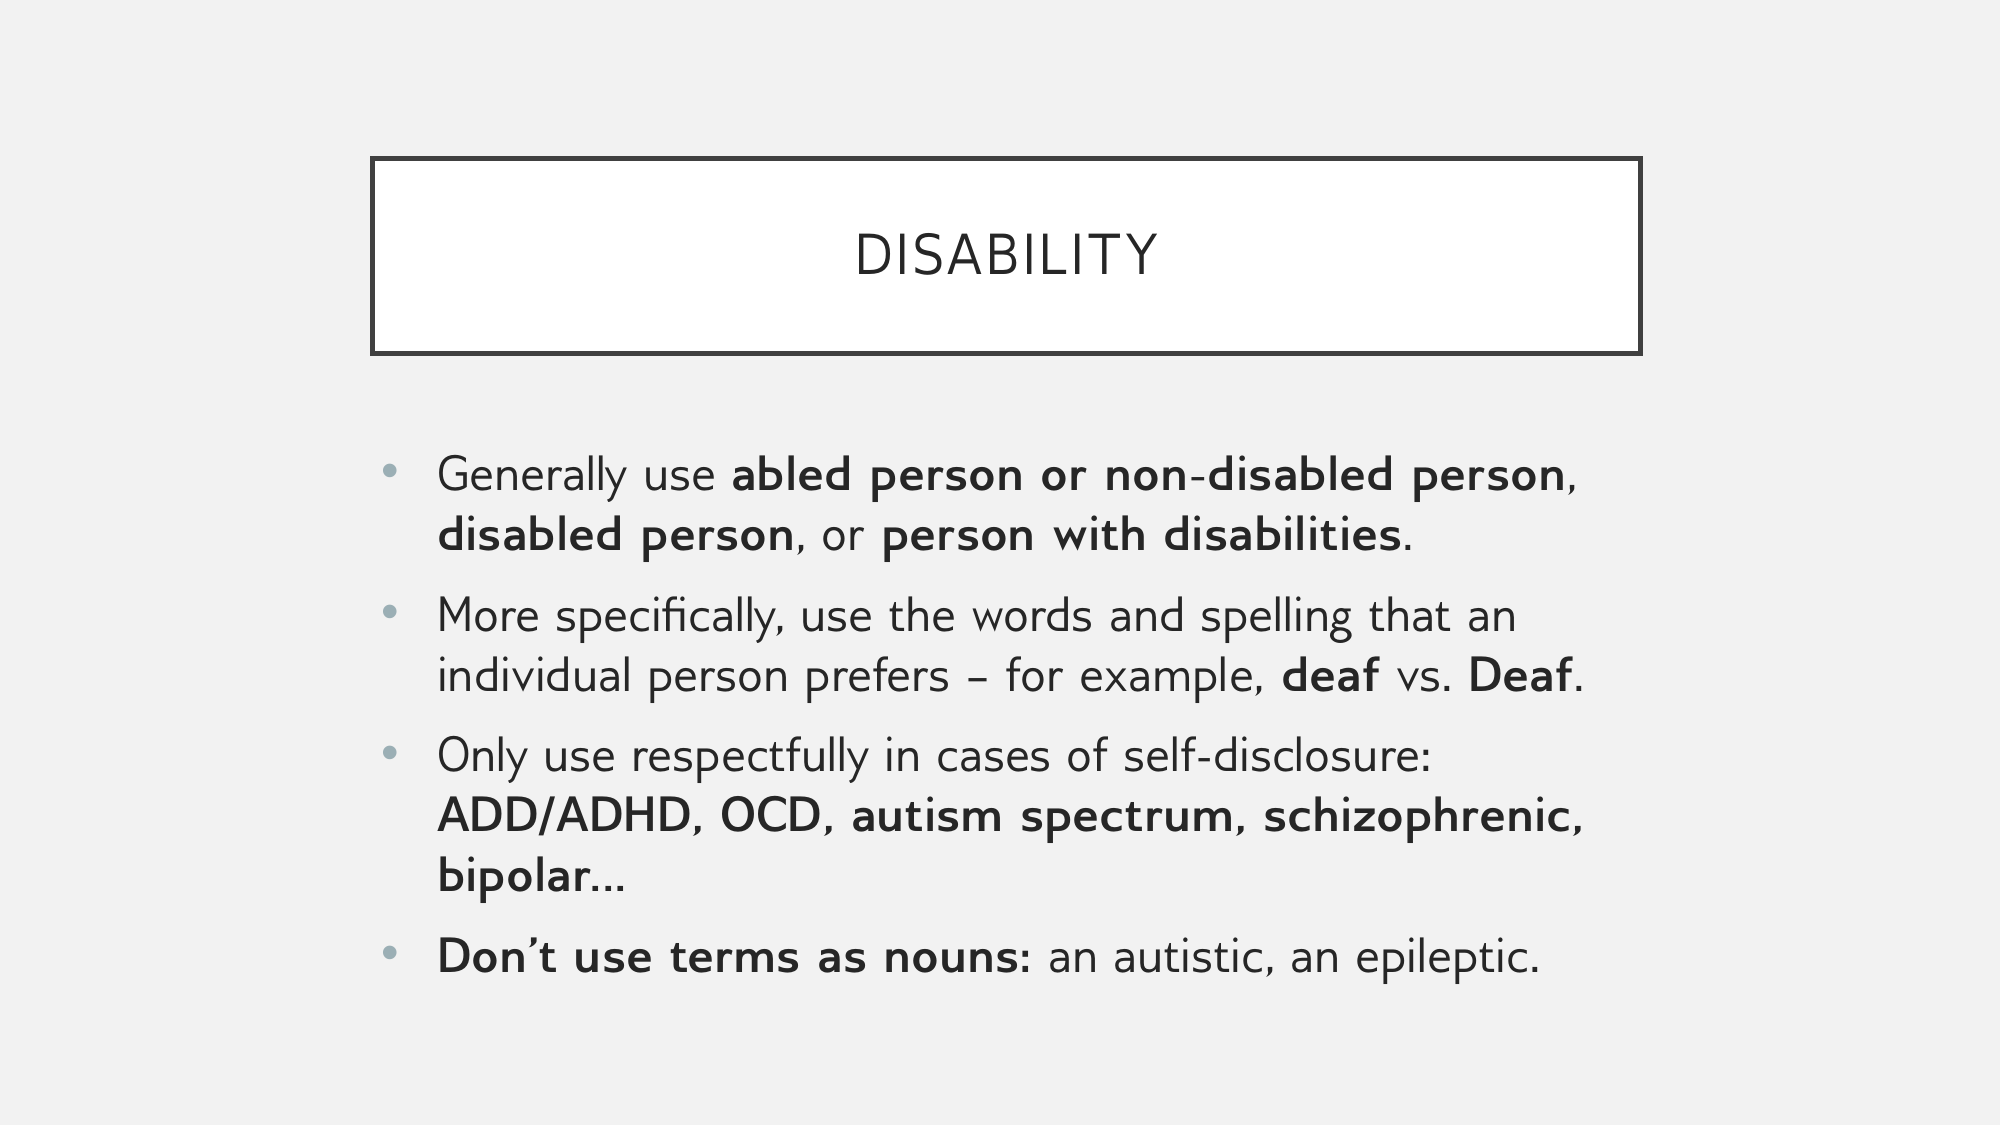

# Disability
Generally use abled person or non-disabled person, disabled person, or person with disabilities.
More specifically, use the words and spelling that an individual person prefers – for example, deaf vs. Deaf.
Only use respectfully in cases of self-disclosure: ADD/ADHD, OCD, autism spectrum, schizophrenic, bipolar...
Don’t use terms as nouns: an autistic, an epileptic.